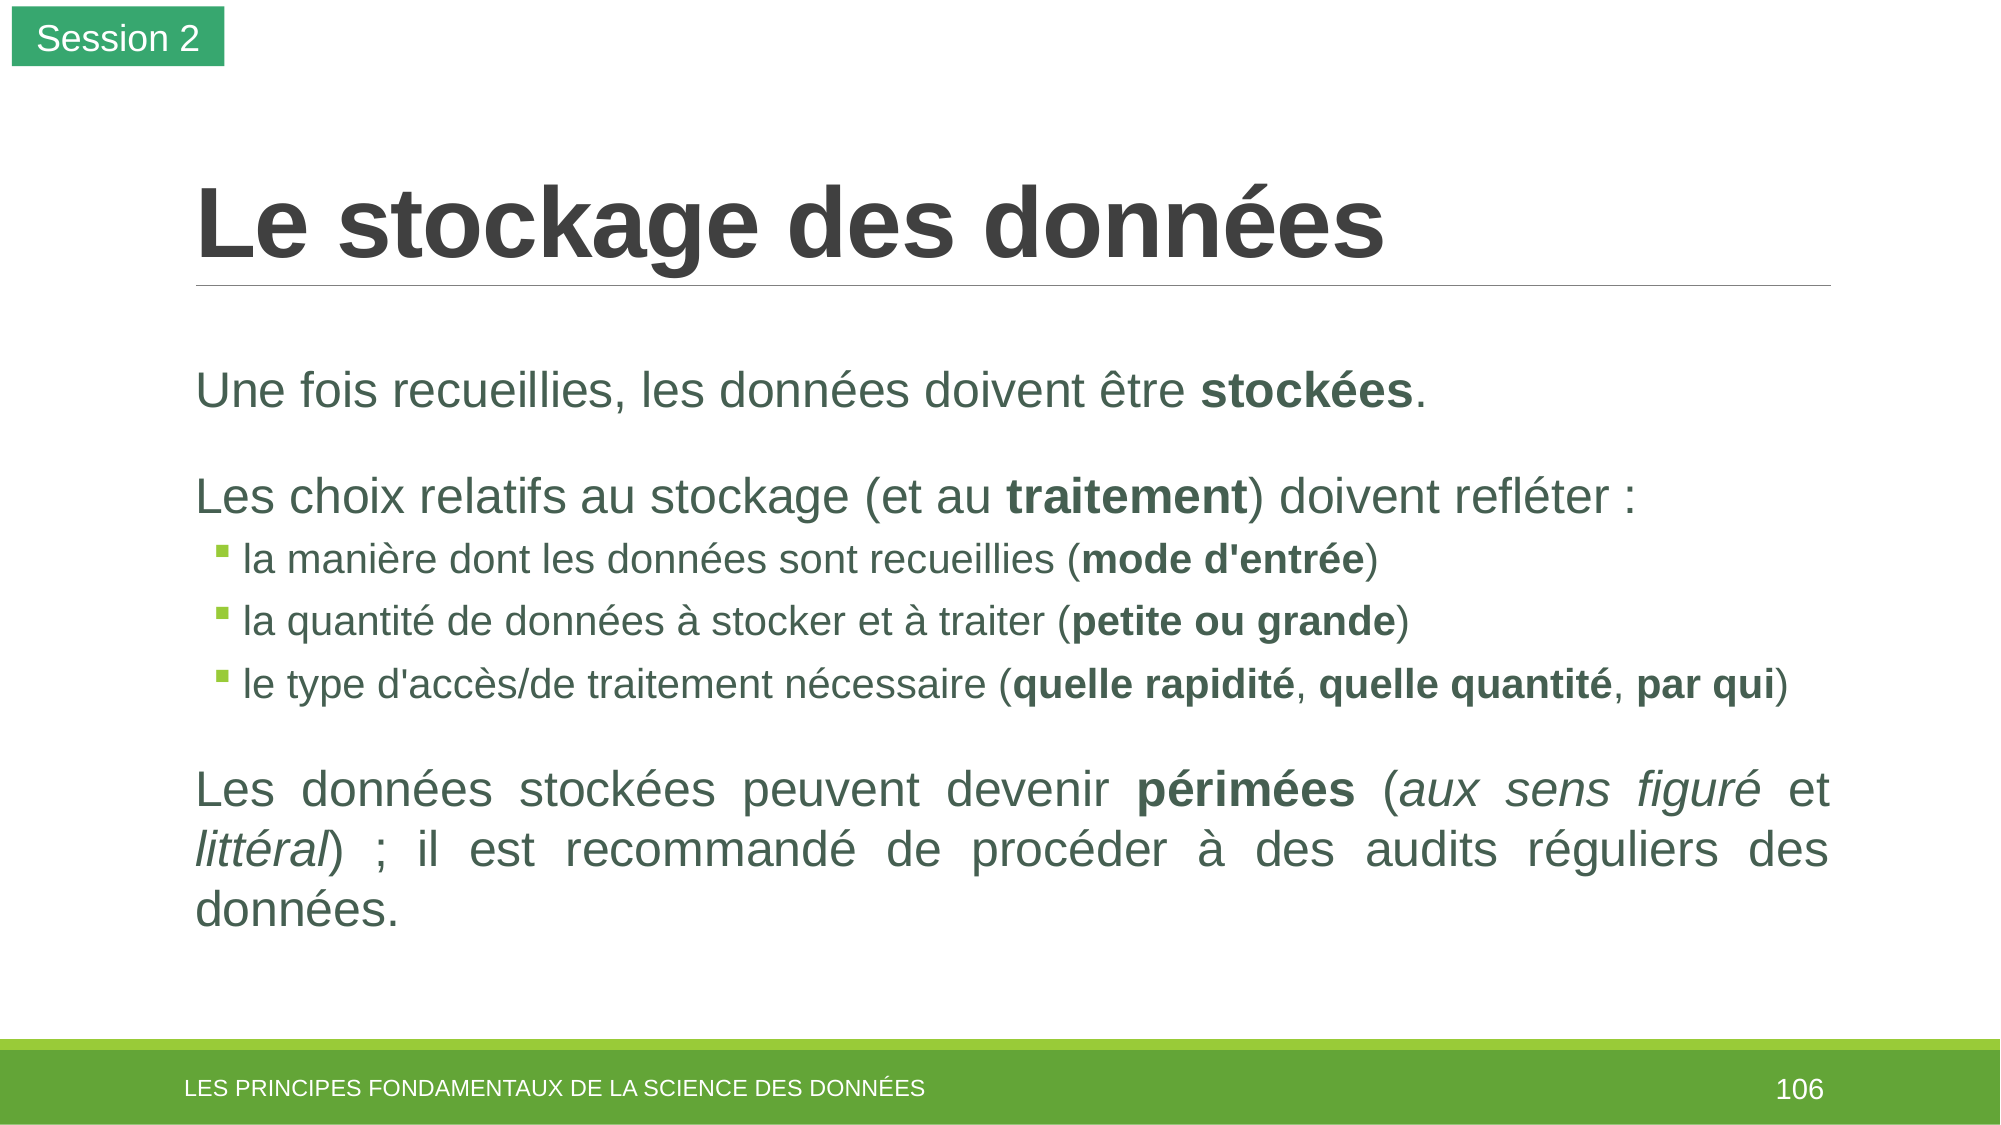

Session 2
# Le stockage des données
Une fois recueillies, les données doivent être stockées.
Les choix relatifs au stockage (et au traitement) doivent refléter :
la manière dont les données sont recueillies (mode d'entrée)
la quantité de données à stocker et à traiter (petite ou grande)
le type d'accès/de traitement nécessaire (quelle rapidité, quelle quantité, par qui)
Les données stockées peuvent devenir périmées (aux sens figuré et littéral) ; il est recommandé de procéder à des audits réguliers des données.
LES PRINCIPES FONDAMENTAUX DE LA SCIENCE DES DONNÉES
106